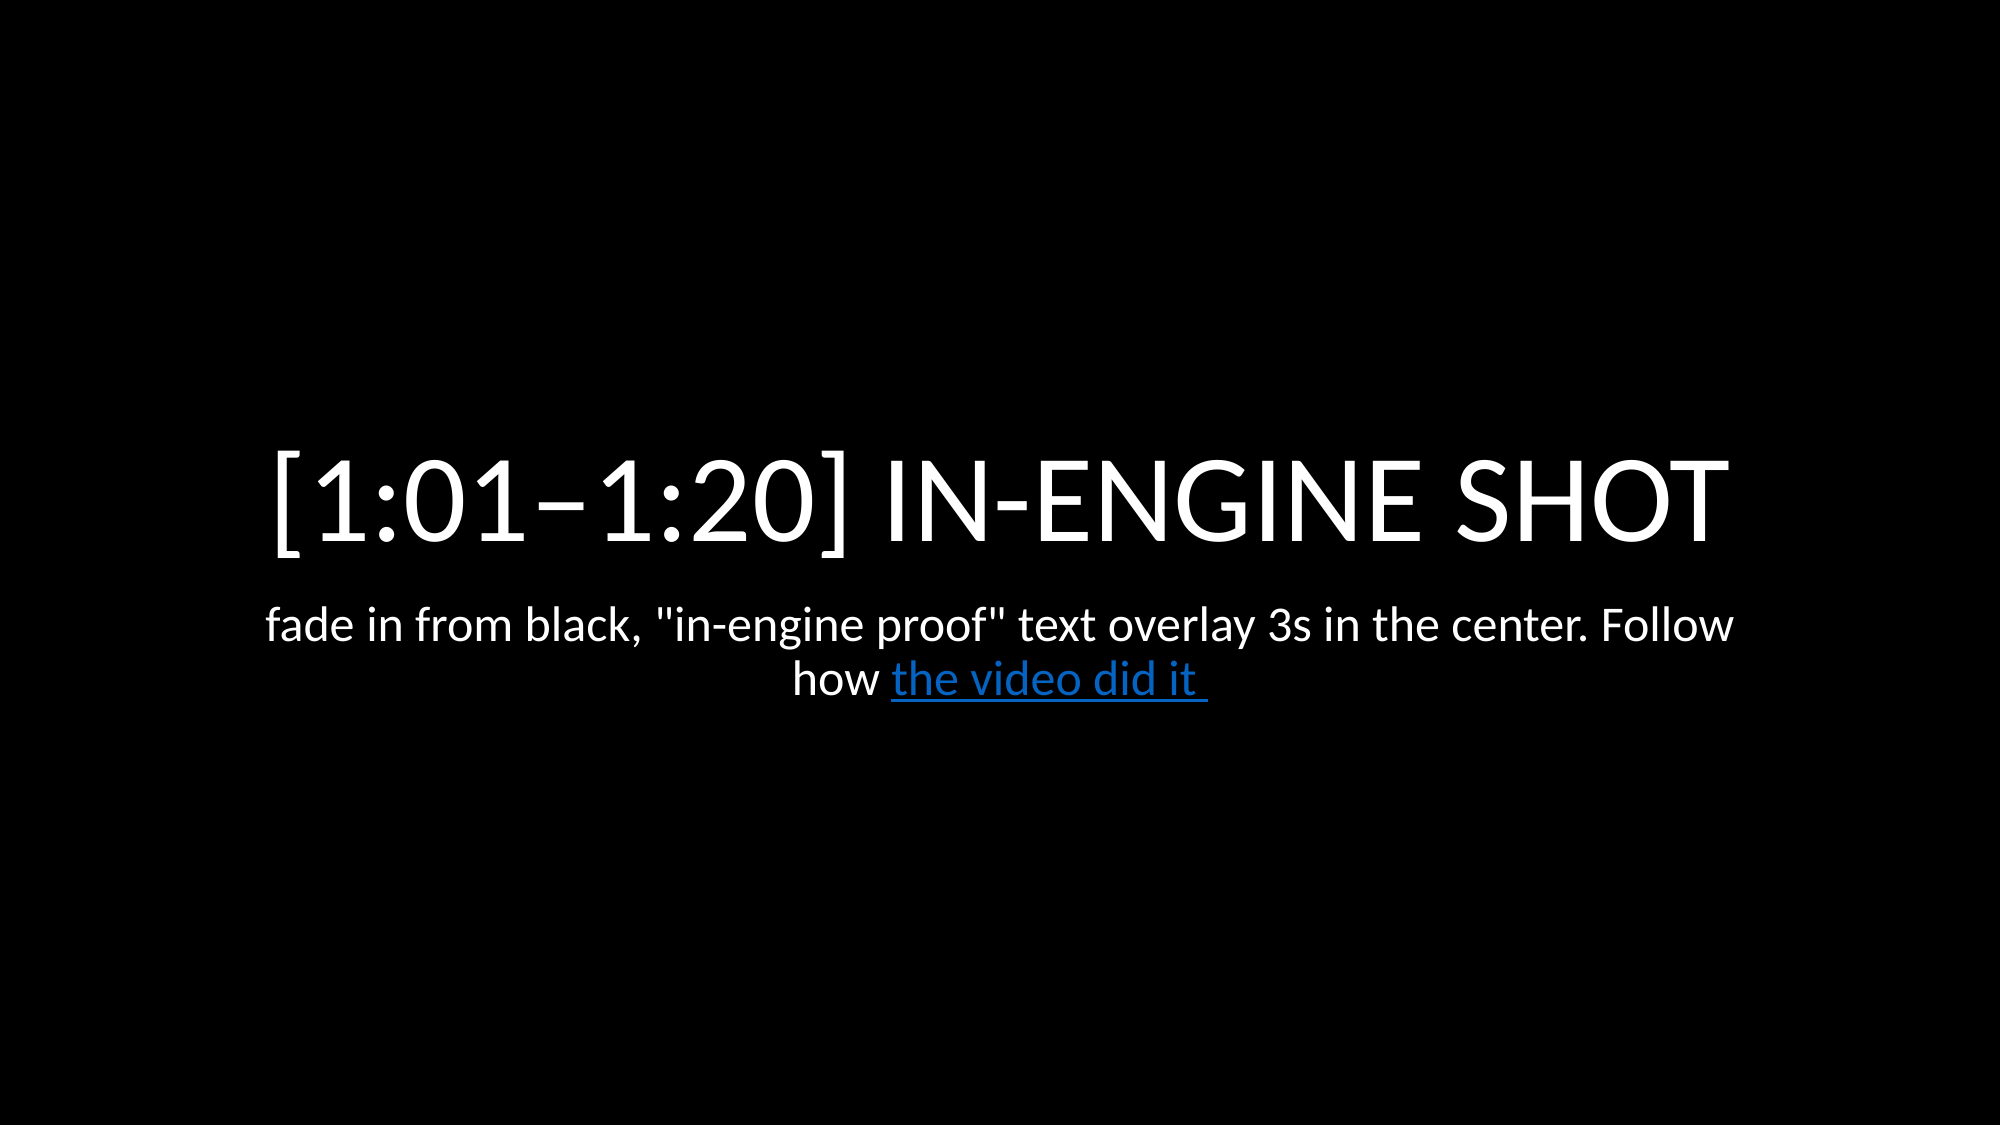

# [1:01–1:20] IN-ENGINE SHOT
fade in from black, "in-engine proof" text overlay 3s in the center. Follow how the video did it